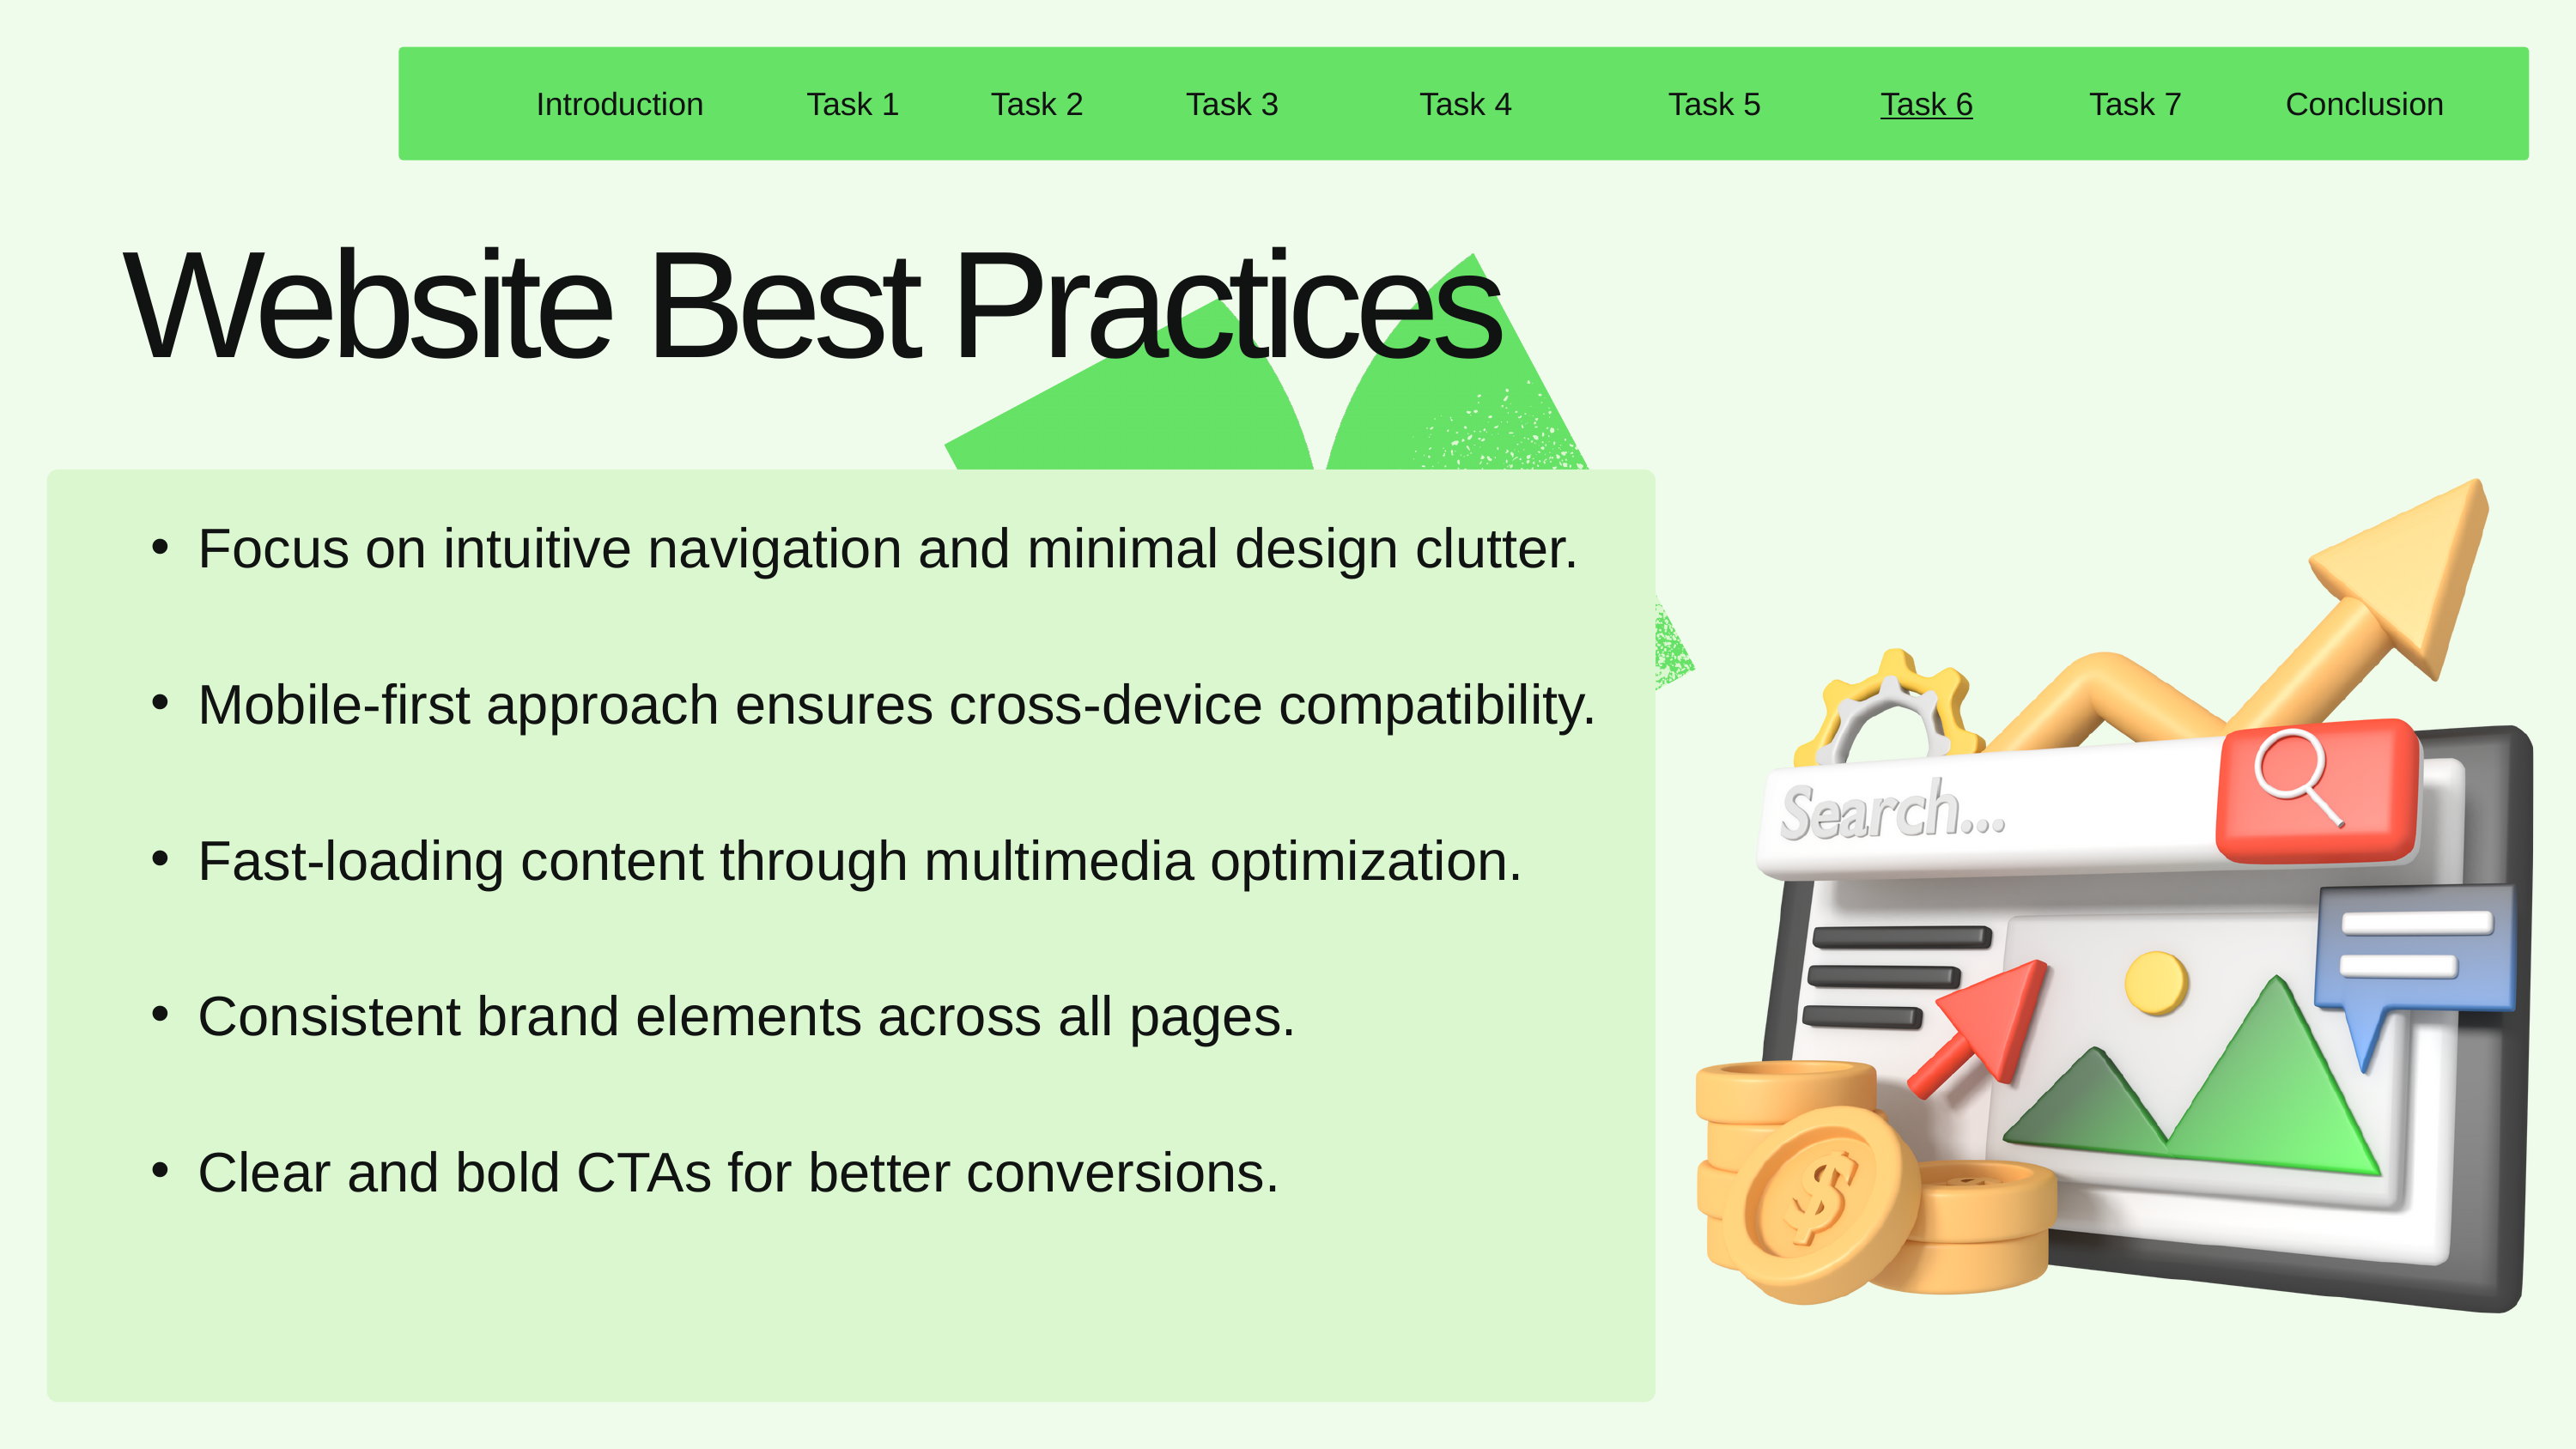

Introduction
Task 1
Task 2
Task 3
Task 4
Task 5
Task 6
Task 7
Conclusion
Website Best Practices

Focus on intuitive navigation and minimal design clutter.

Mobile-first approach ensures cross-device compatibility.

Fast-loading content through multimedia optimization.

Consistent brand elements across all pages.

Clear and bold CTAs for better conversions.